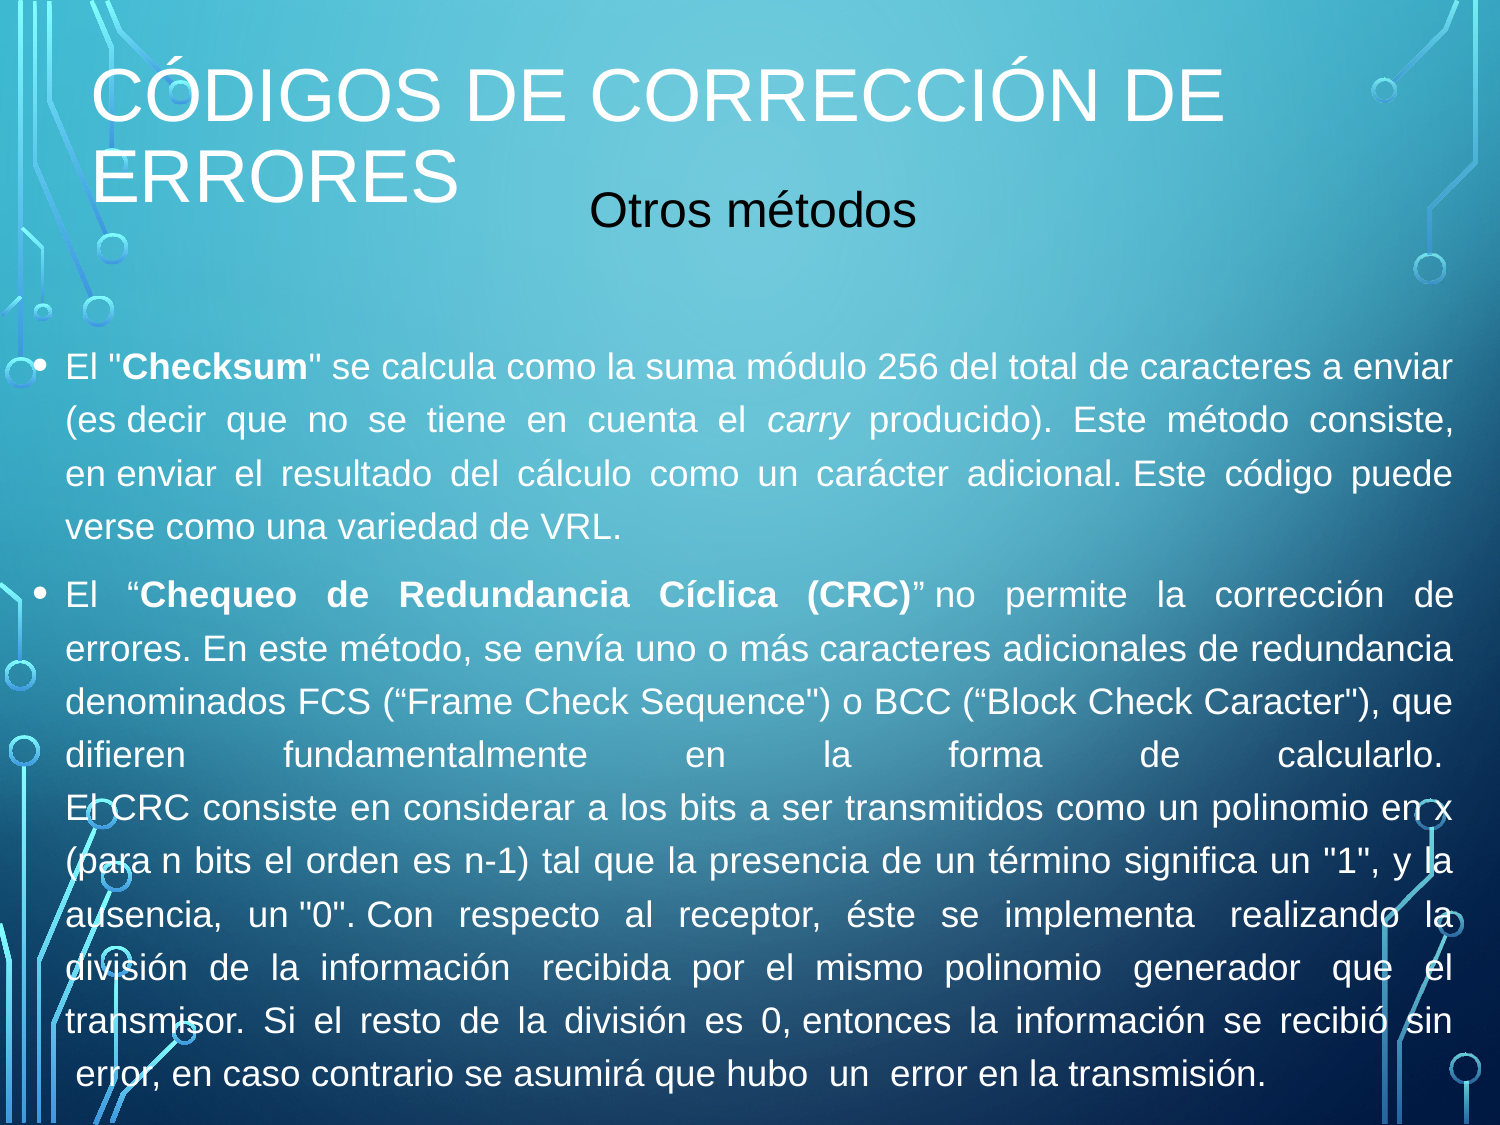

# Códigos de corrección de errores
Otros métodos
El "Checksum" se calcula como la suma módulo 256 del total de caracteres a enviar (es decir que no se tiene en cuenta el carry producido). Este método consiste, en enviar el resultado del cálculo como un carácter adicional. Este código puede verse como una variedad de VRL.
El “Chequeo de Redundancia Cíclica (CRC)” no permite la corrección de errores. En este método, se envía uno o más caracteres adicionales de redundancia denominados FCS (“Frame Check Sequence") o BCC (“Block Check Caracter"), que difieren fundamentalmente en la forma de calcularlo. 
El CRC consiste en considerar a los bits a ser transmitidos como un polinomio en x (para n bits el orden es n-1) tal que la presencia de un término significa un "1", y la ausencia, un "0". Con respecto al receptor, éste se implementa  realizando la división de la información  recibida por el mismo polinomio  generador  que  el transmisor. Si el resto de la división es 0, entonces la información se recibió sin  error, en caso contrario se asumirá que hubo  un  error en la transmisión.